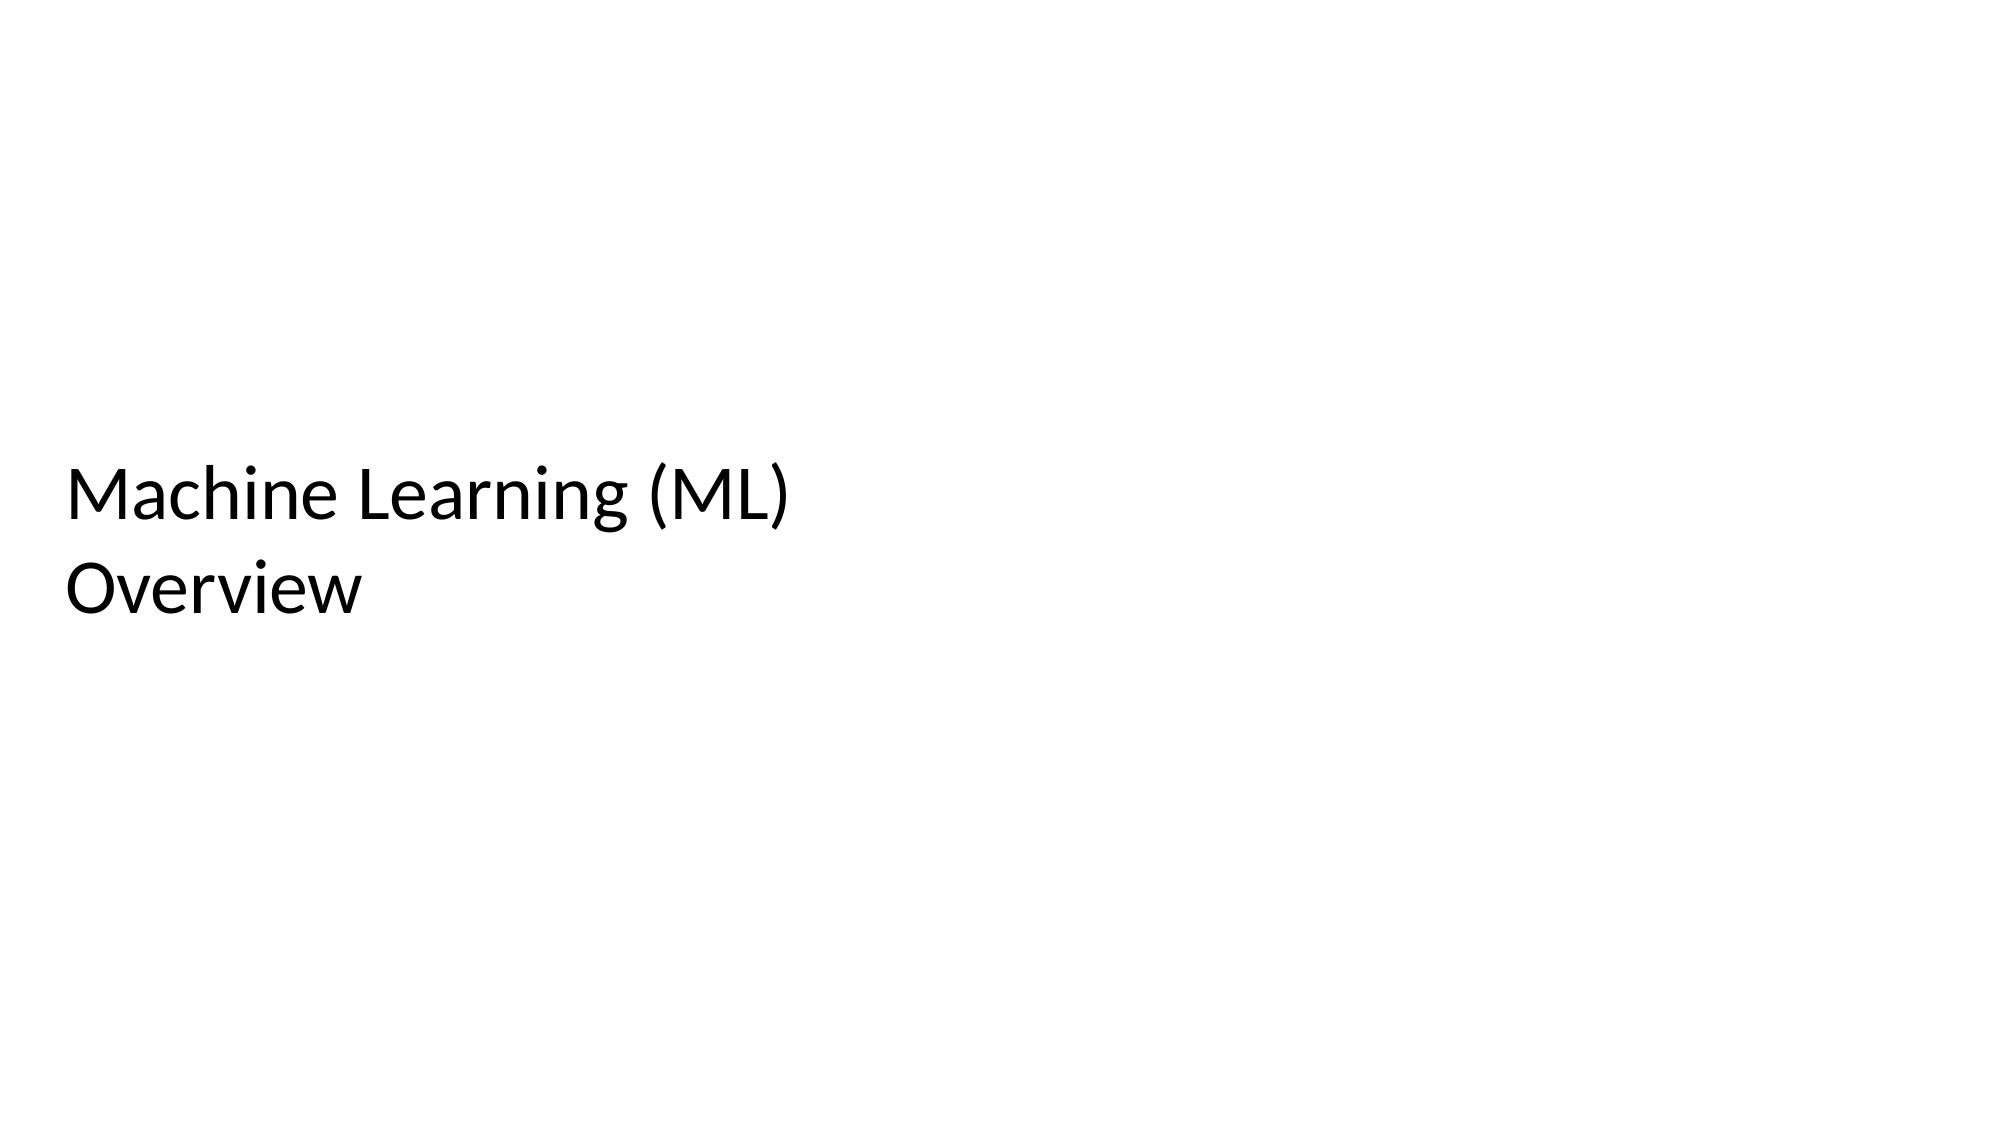

# Machine Learning (ML) Overview
IBM Cognitive Applications © 2019 IBM Corporation